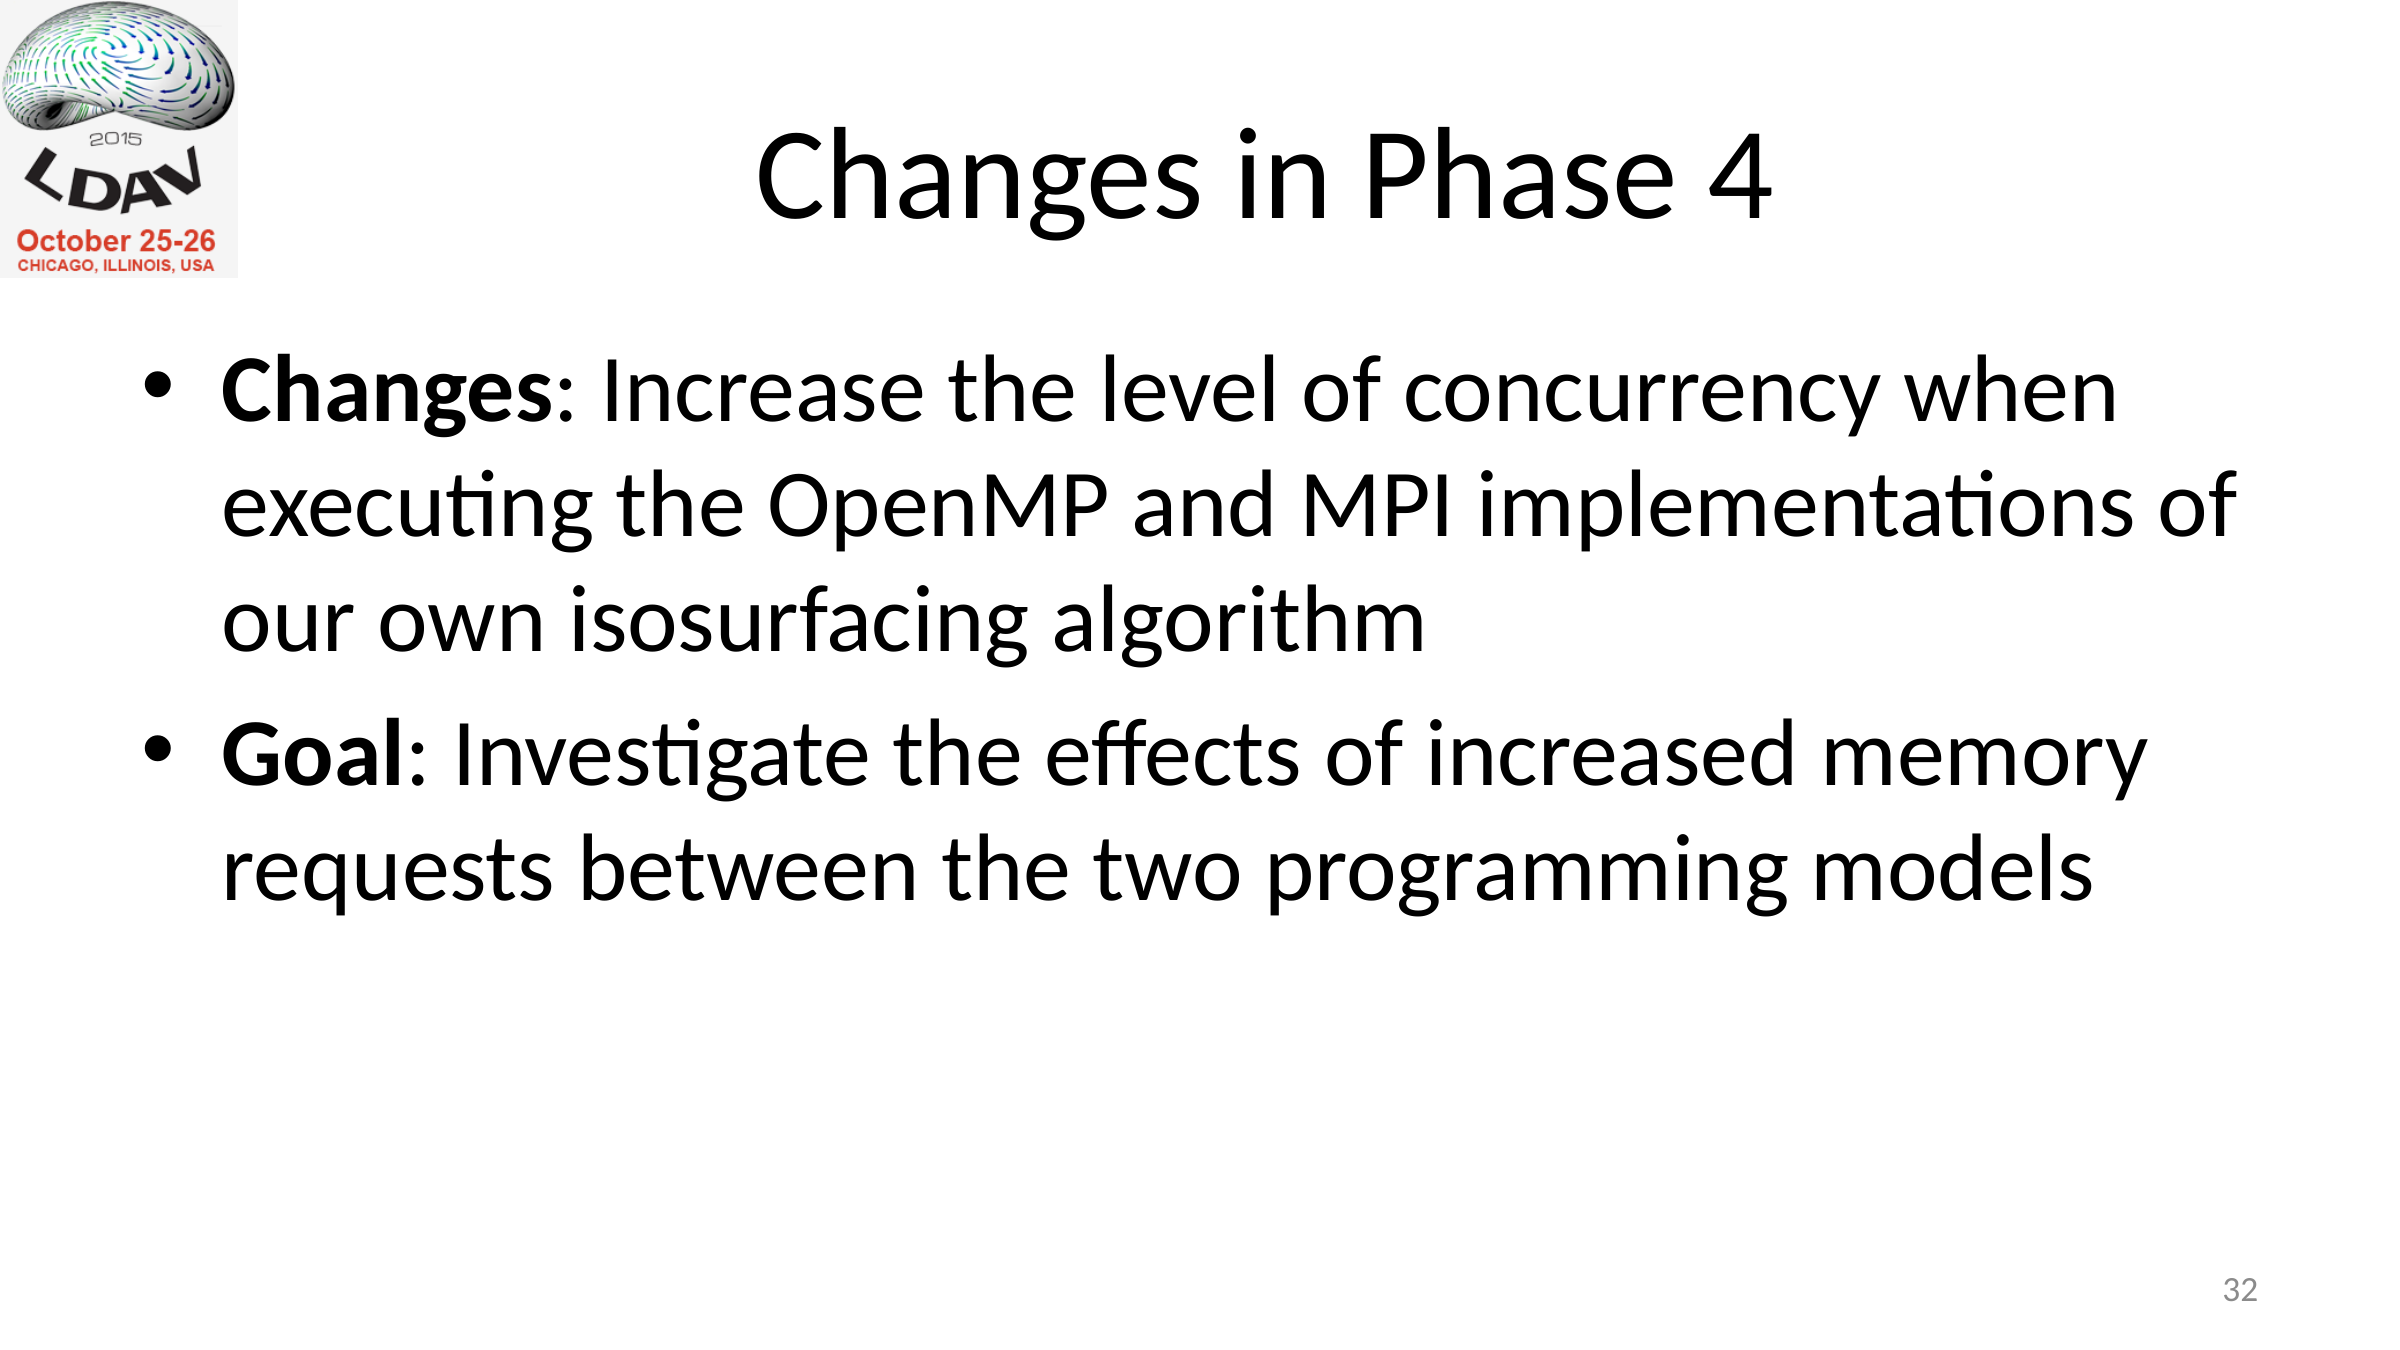

# Changes in Phase 4
Changes: Increase the level of concurrency when executing the OpenMP and MPI implementations of our own isosurfacing algorithm
Goal: Investigate the effects of increased memory requests between the two programming models
32